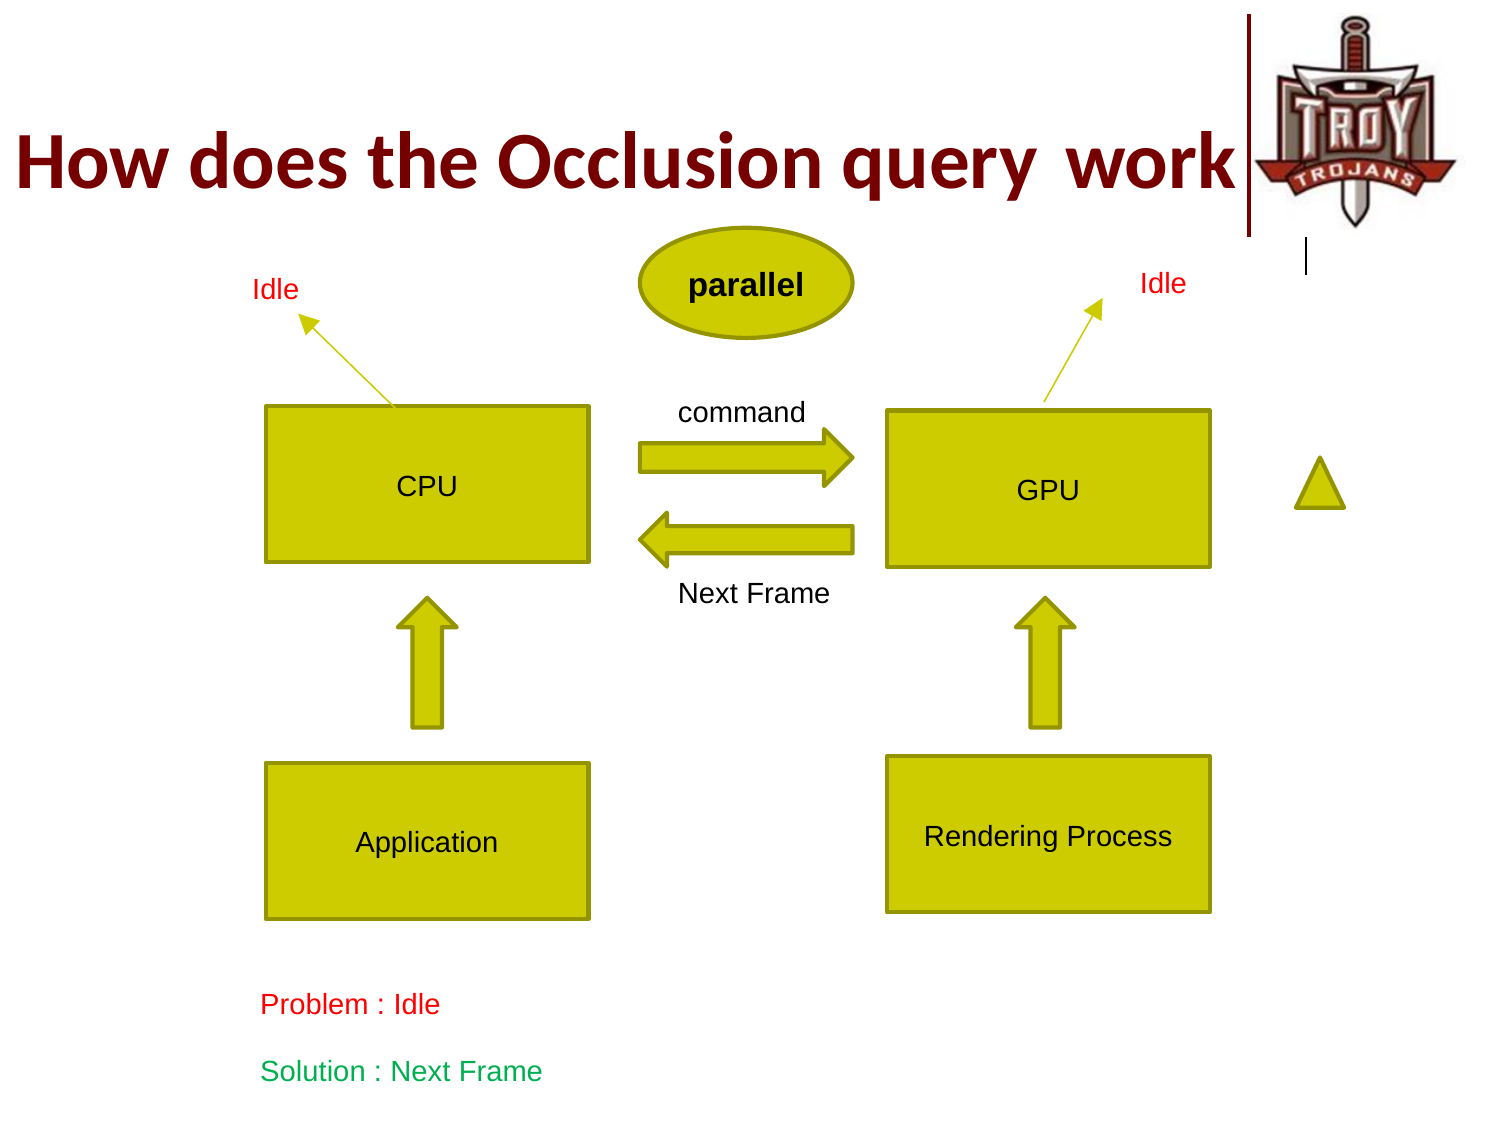

# How does the Occlusion query 	work
parallel
Idle
Idle
command
CPU
GPU

Next Frame

Rendering Process
Application
Problem : Idle
Solution : Next Frame